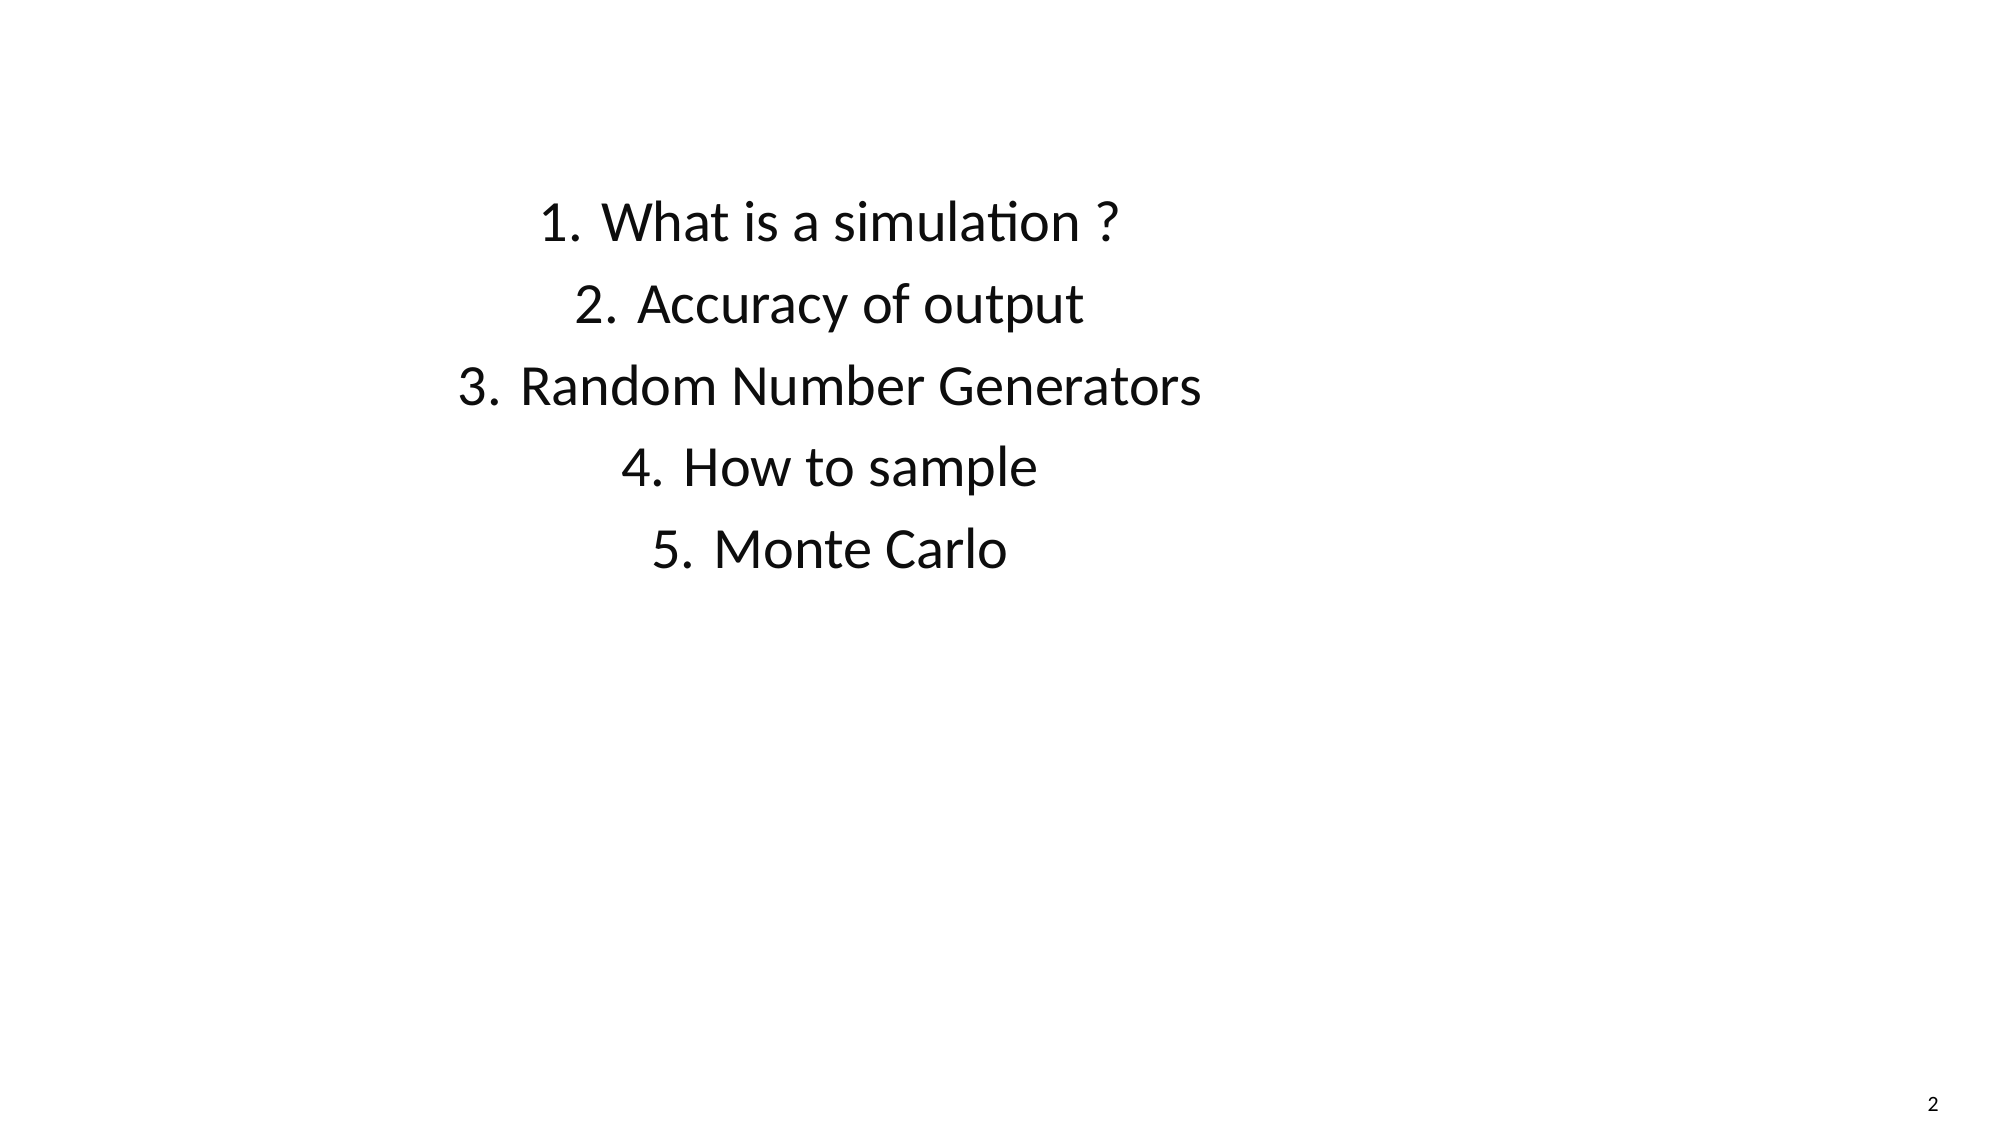

What is a simulation ?
Accuracy of output
Random Number Generators
How to sample
Monte Carlo
2